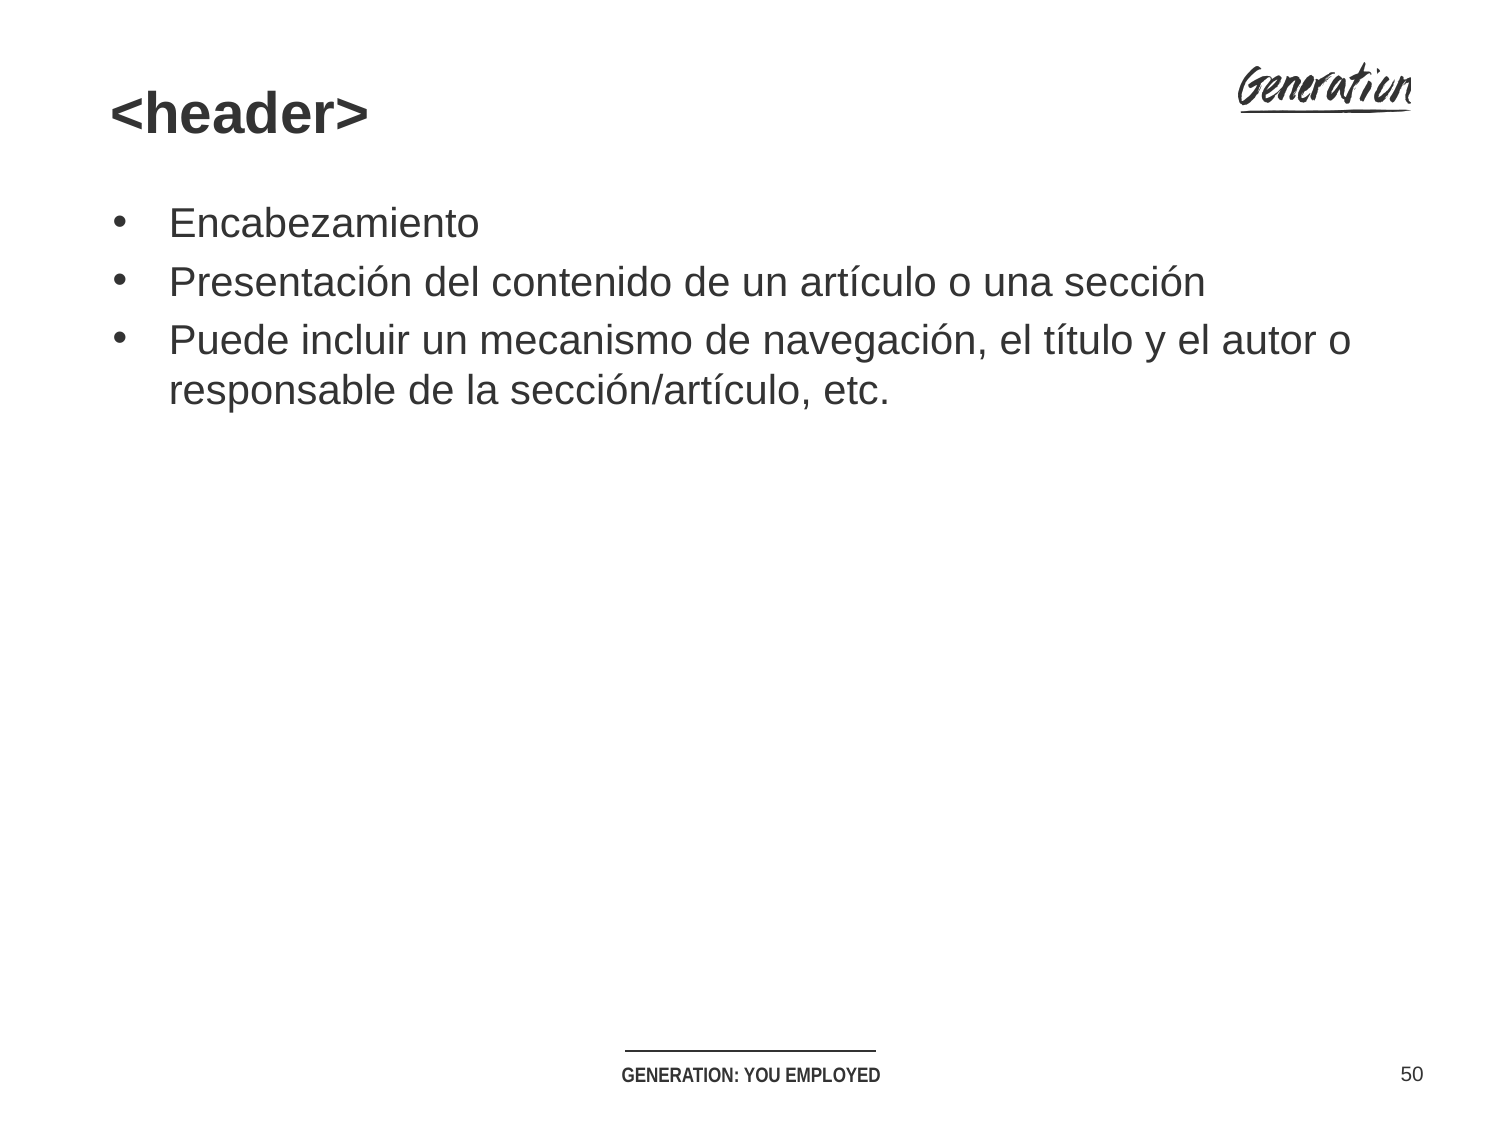

<header>
Encabezamiento
Presentación del contenido de un artículo o una sección
Puede incluir un mecanismo de navegación, el título y el autor o responsable de la sección/artículo, etc.